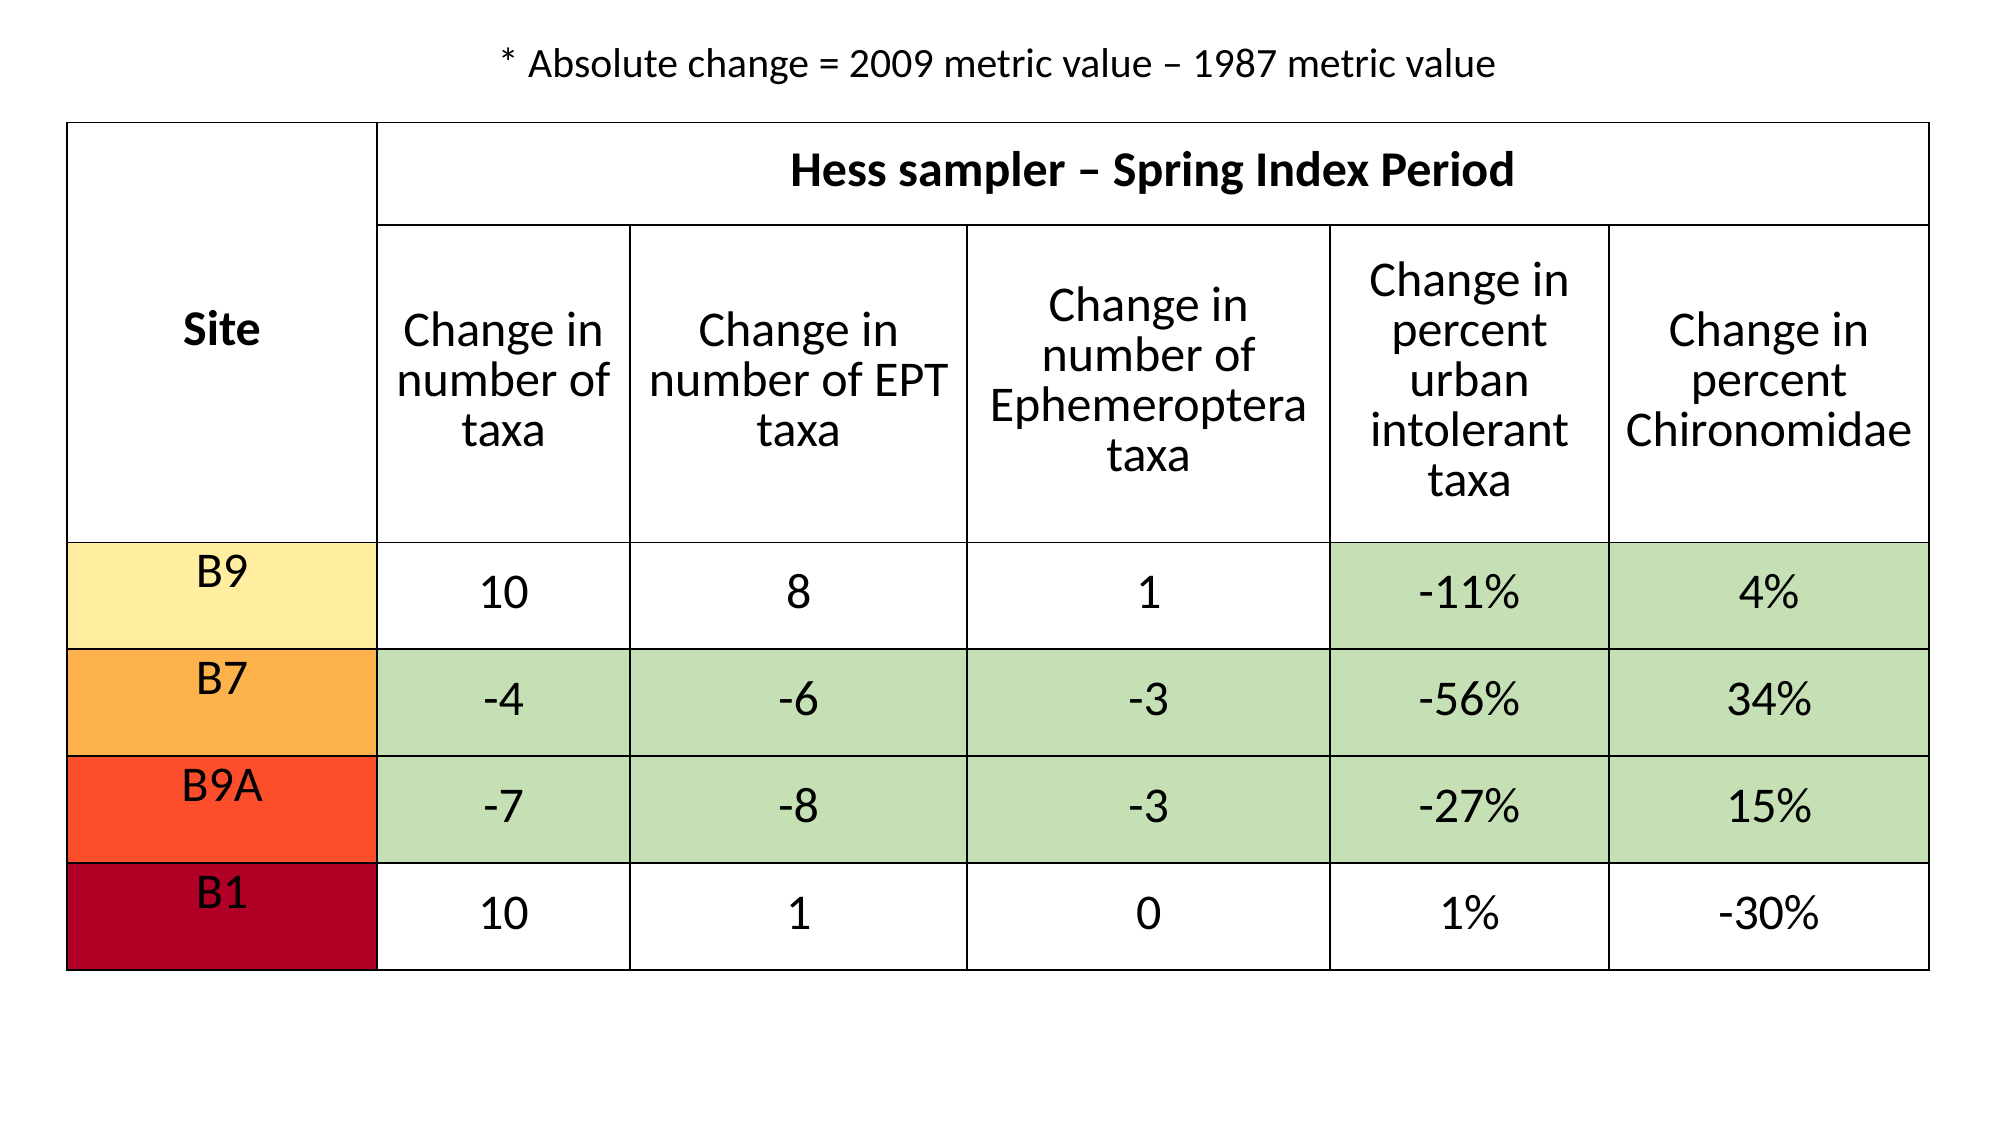

* Absolute change = 2009 metric value – 1987 metric value
| Site | Hess sampler – Spring Index Period | Change in benthic metrics |  |  |  |
| --- | --- | --- | --- | --- | --- |
| Sub-watershed | Change in number of taxa | Change in number of EPT taxa | Change in number of Ephemeroptera taxa | Change in percent urban intolerant taxa | Change in percent Chironomidae |
| B9 | 10 | 8 | 1 | -11% | 4% |
| B7 | -4 | -6 | -3 | -56% | 34% |
| B9A | -7 | -8 | -3 | -27% | 15% |
| B1 | 10 | 1 | 0 | 1% | -30% |